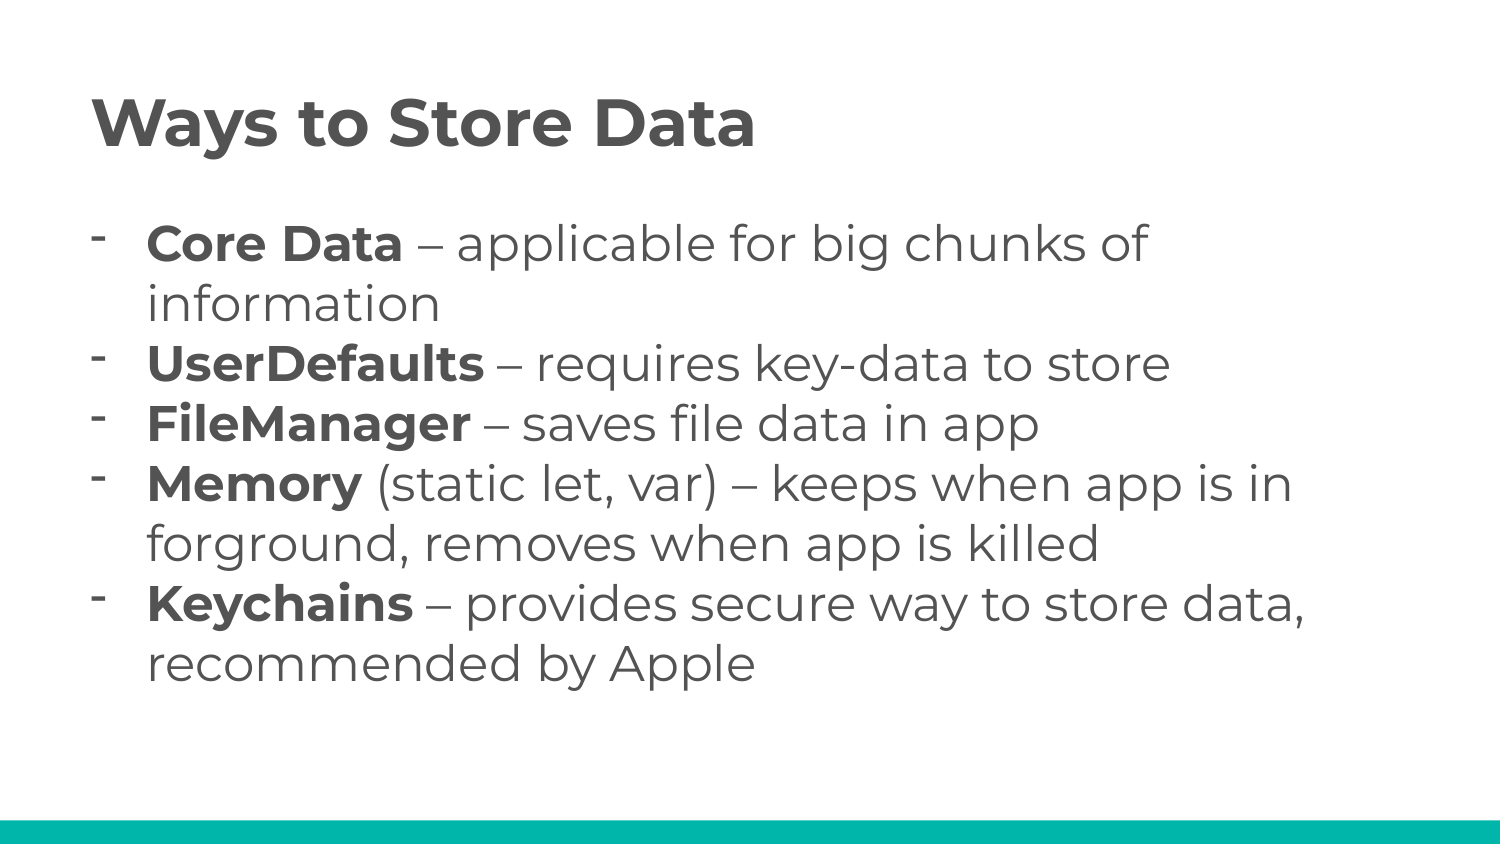

# Ways to Store Data
Core Data – applicable for big chunks of information
UserDefaults – requires key-data to store
FileManager – saves file data in app
Memory (static let, var) – keeps when app is in forground, removes when app is killed
Keychains – provides secure way to store data, recommended by Apple